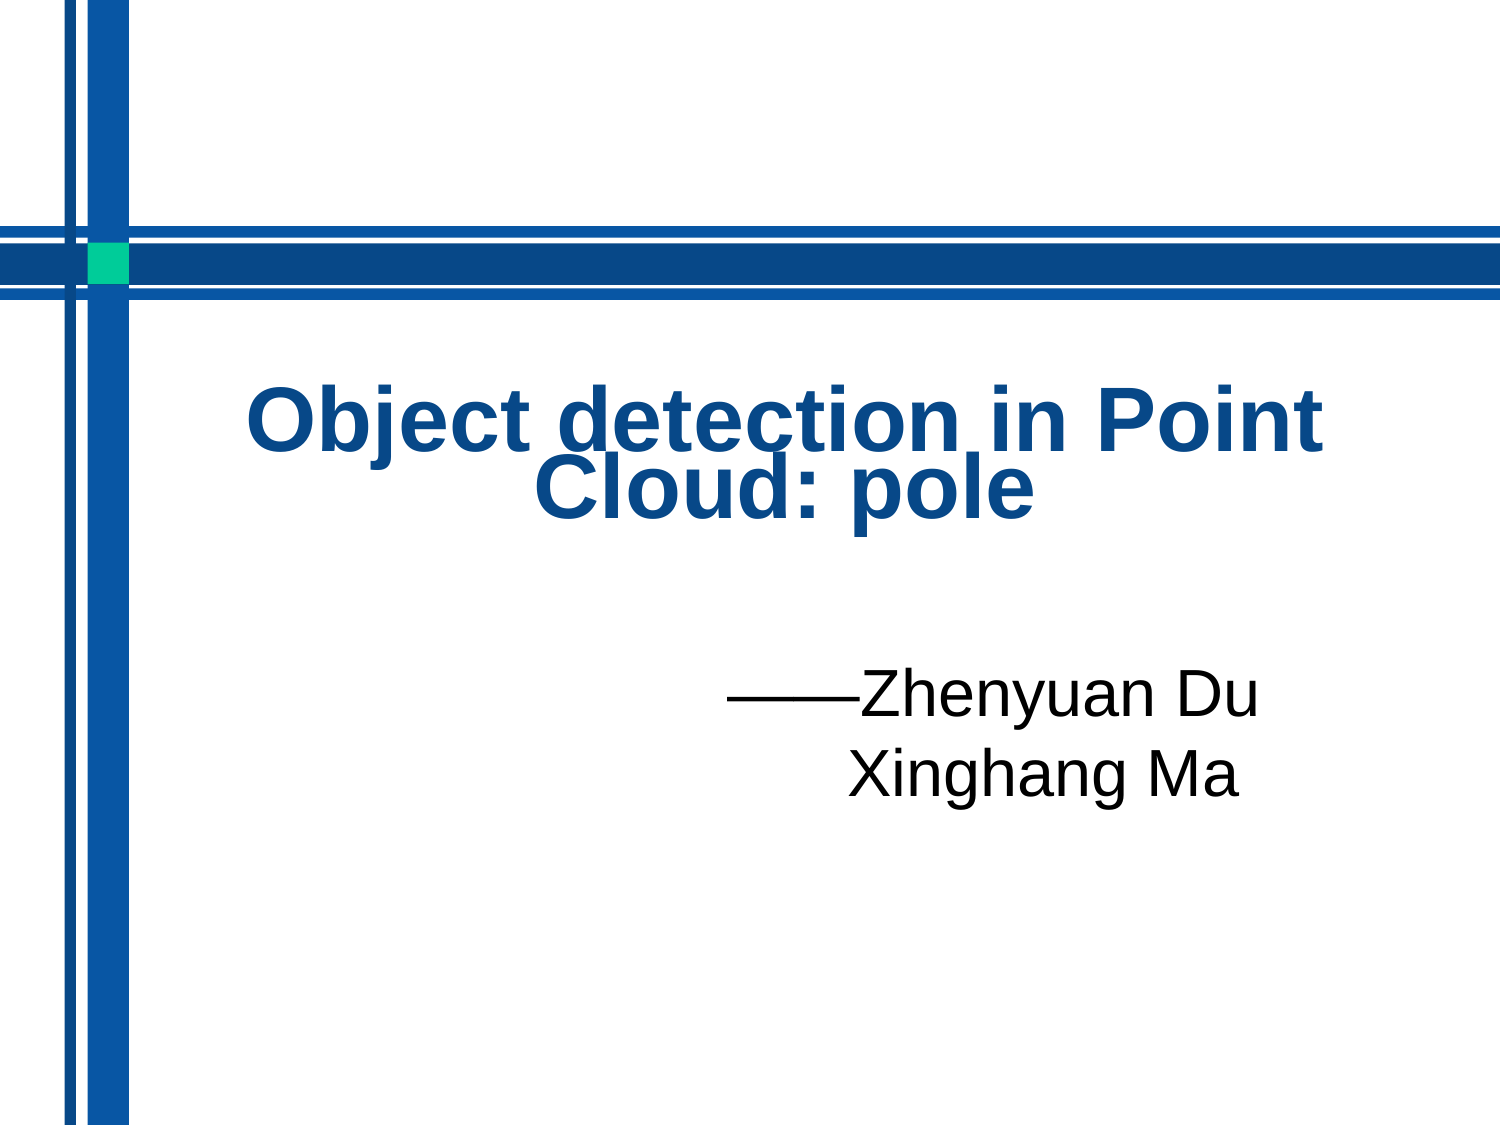

# Object detection in Point Cloud: pole
                      ——Zhenyuan Du
			     Xinghang Ma